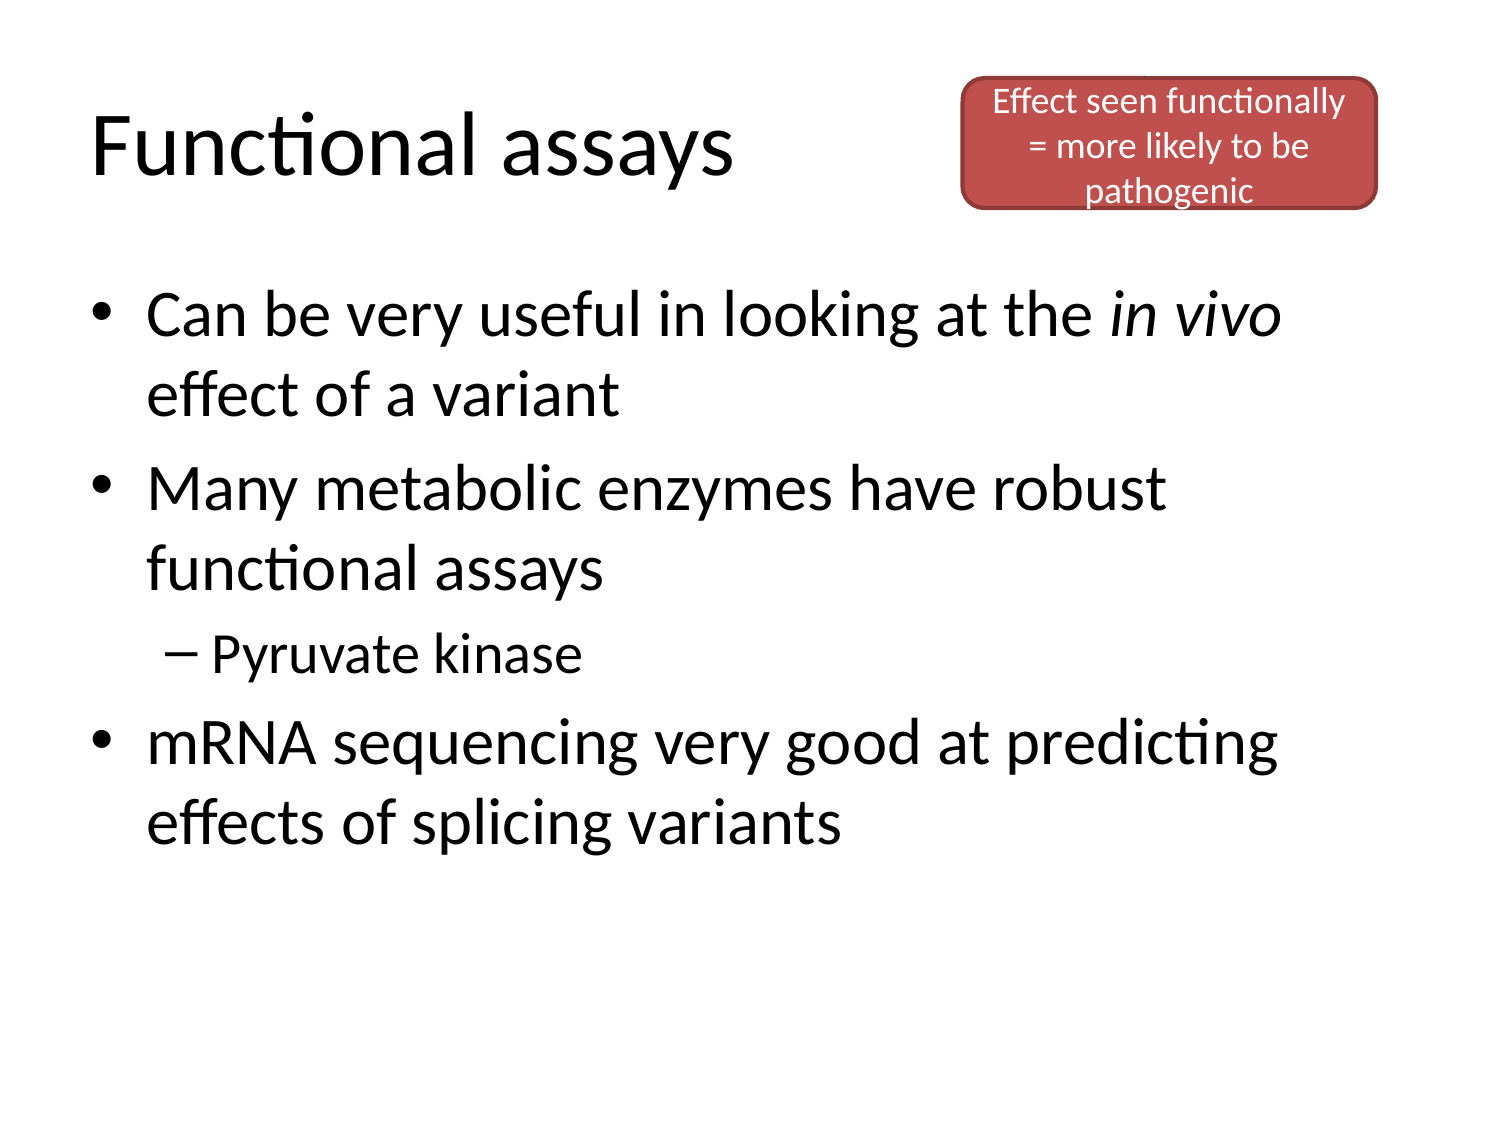

# Functional assays
Effect seen functionally = more likely to be pathogenic
Can be very useful in looking at the in vivo effect of a variant
Many metabolic enzymes have robust functional assays
Pyruvate kinase
mRNA sequencing very good at predicting effects of splicing variants